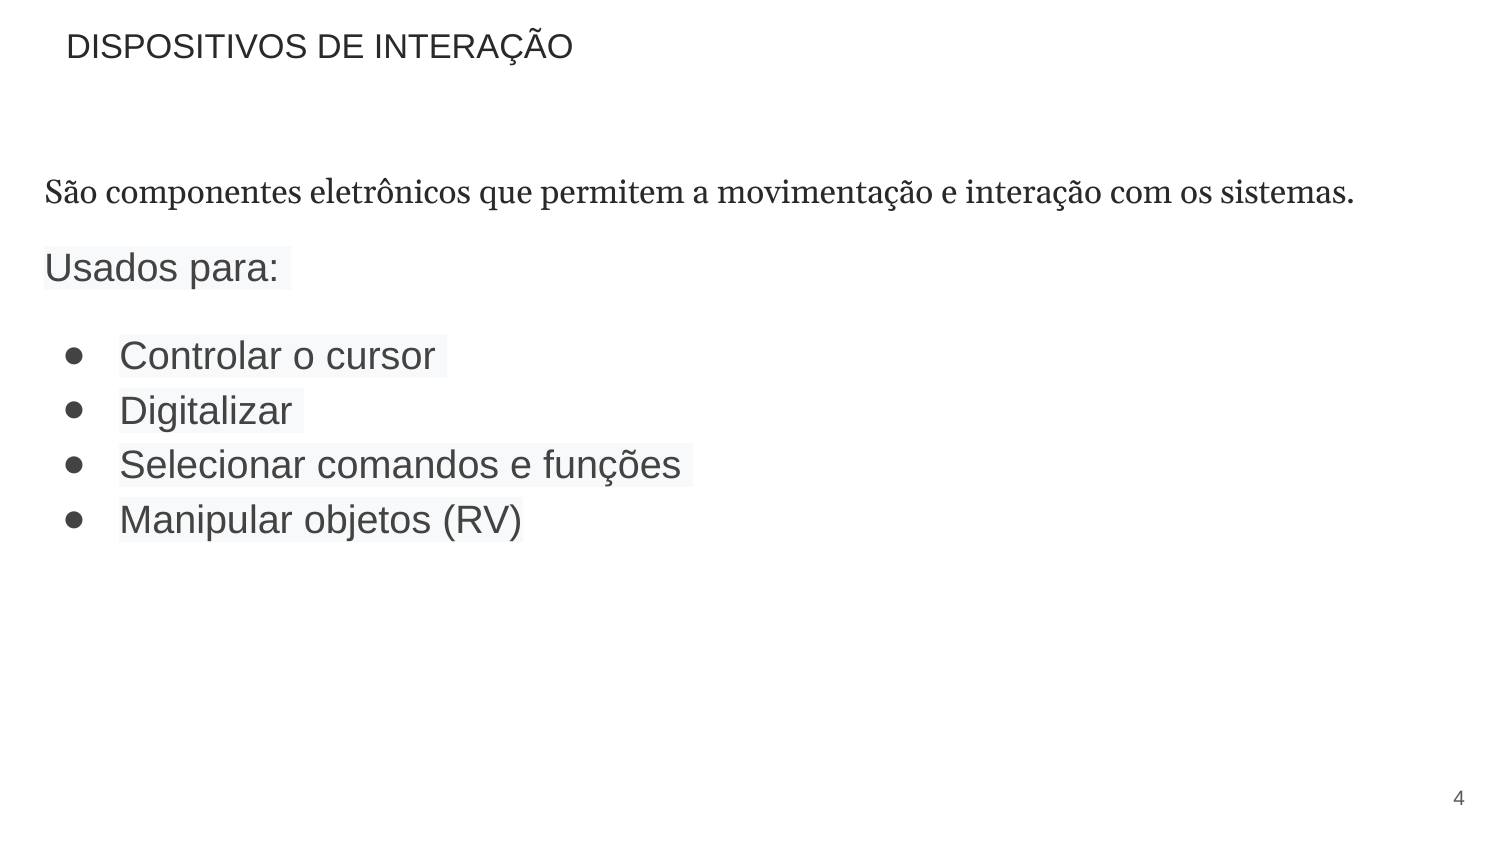

# DISPOSITIVOS DE INTERAÇÃO

São componentes eletrônicos que permitem a movimentação e interação com os sistemas.
Usados para:
Controlar o cursor
Digitalizar
Selecionar comandos e funções
Manipular objetos (RV)
4